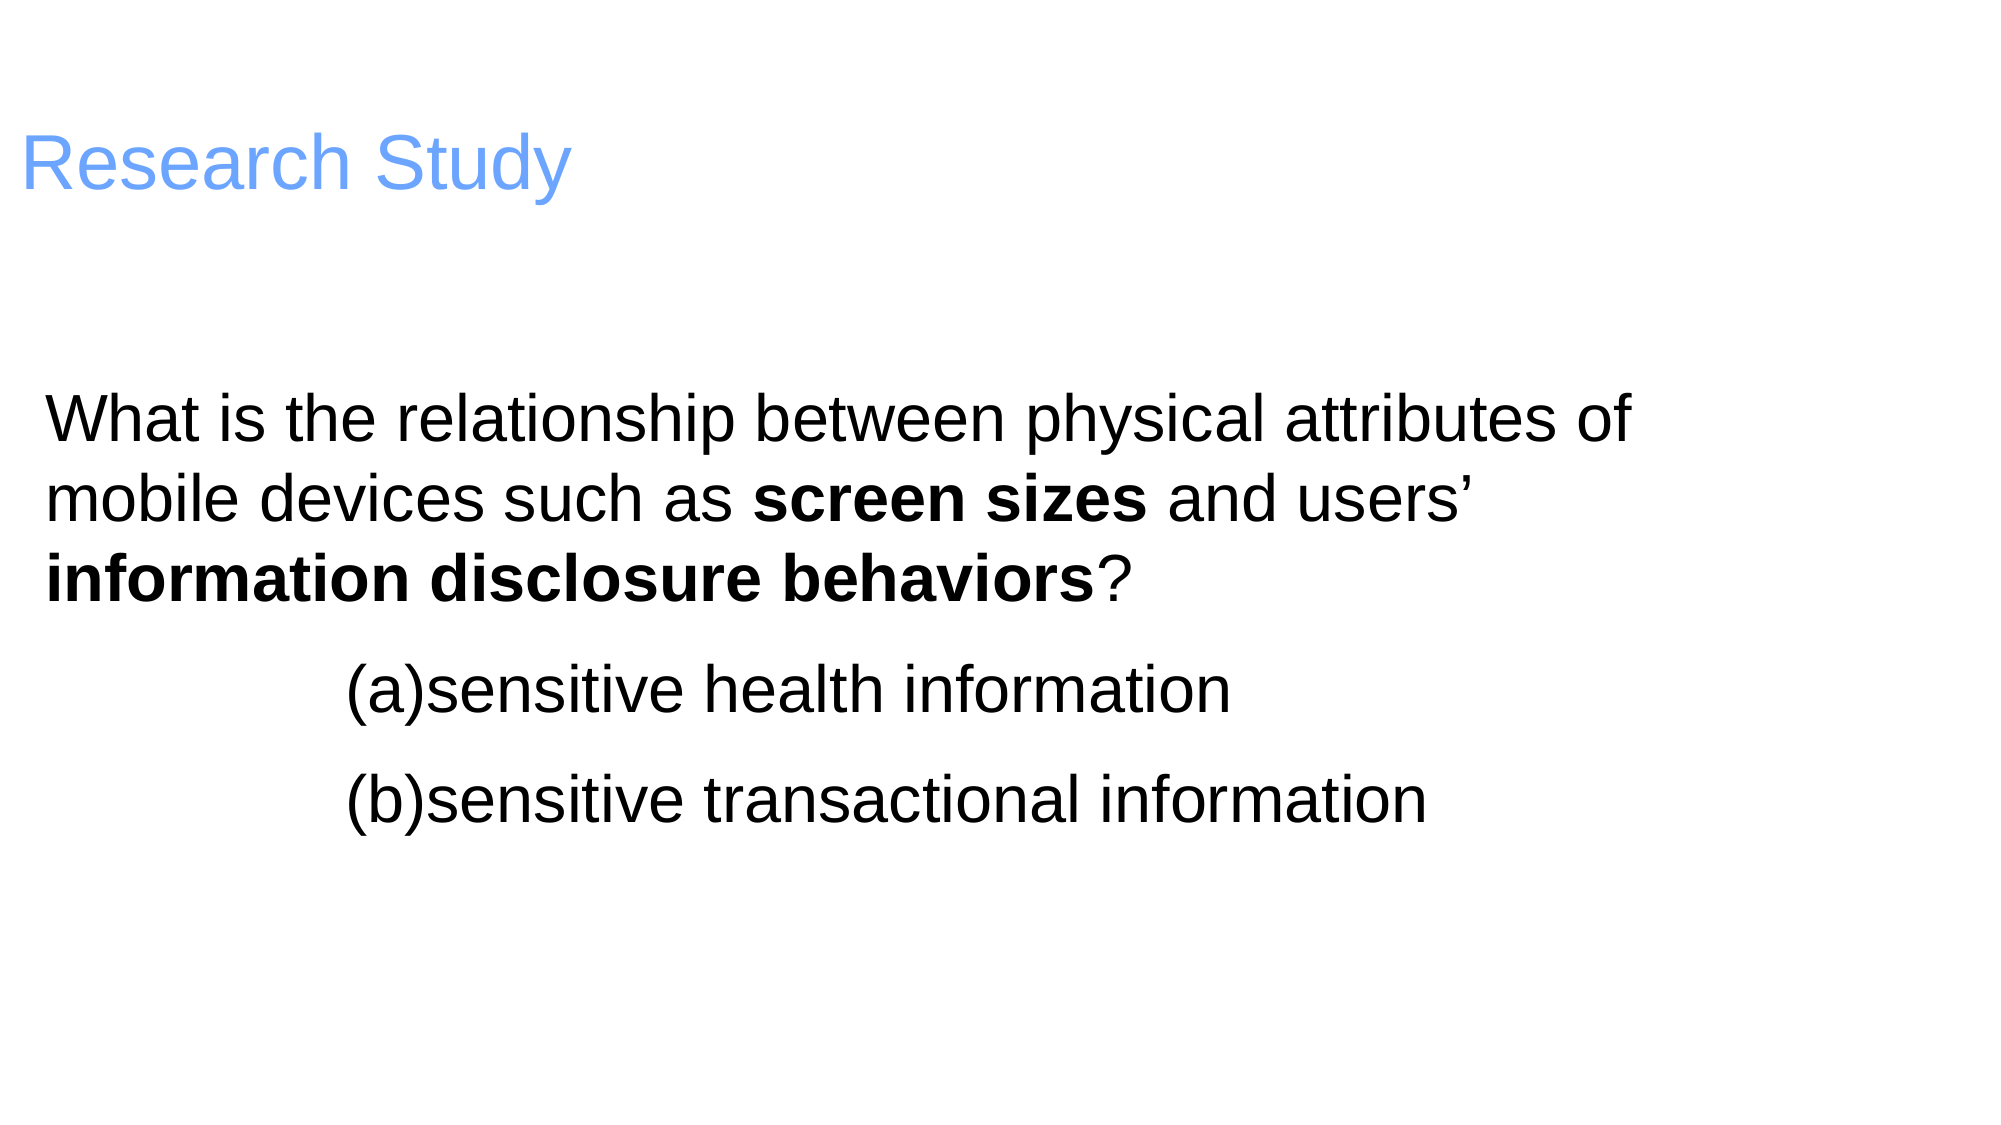

Research Study
What is the relationship between physical attributes of mobile devices such as screen sizes and users’ information disclosure behaviors?
		(a)sensitive health information
		(b)sensitive transactional information